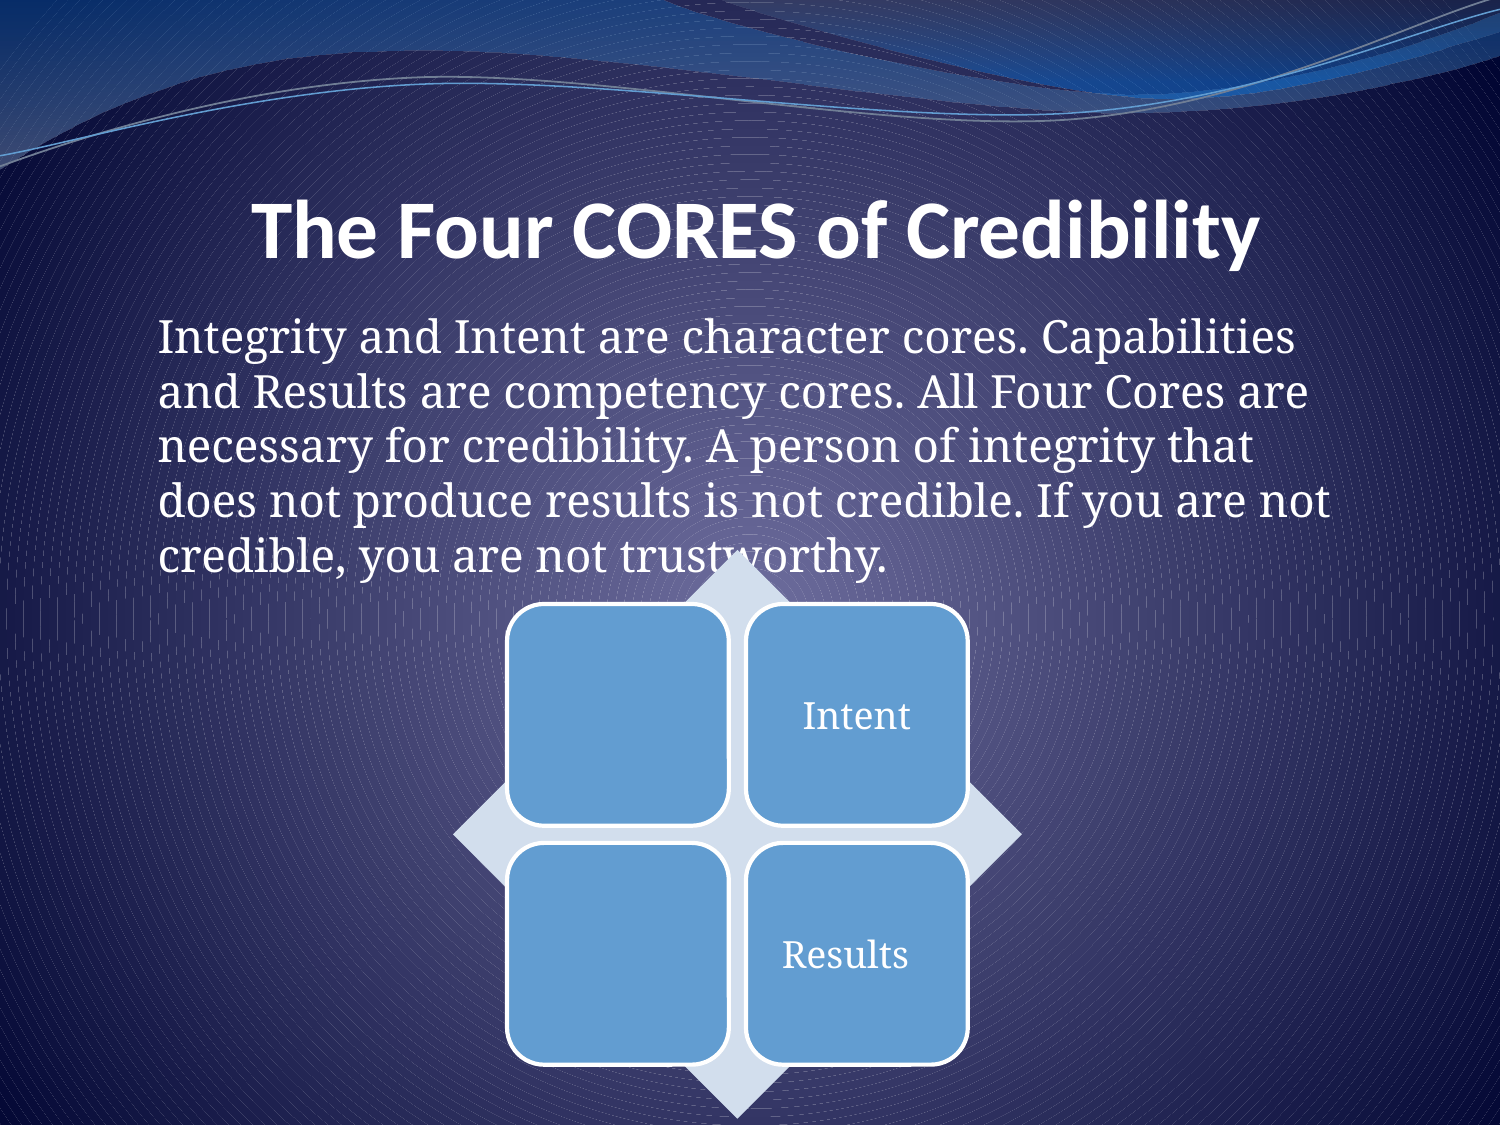

# The Four CORES of Credibility
Integrity and Intent are character cores. Capabilities and Results are competency cores. All Four Cores are necessary for credibility. A person of integrity that does not produce results is not credible. If you are not credible, you are not trustworthy.
Integrity
Intent
Capabilities
Results